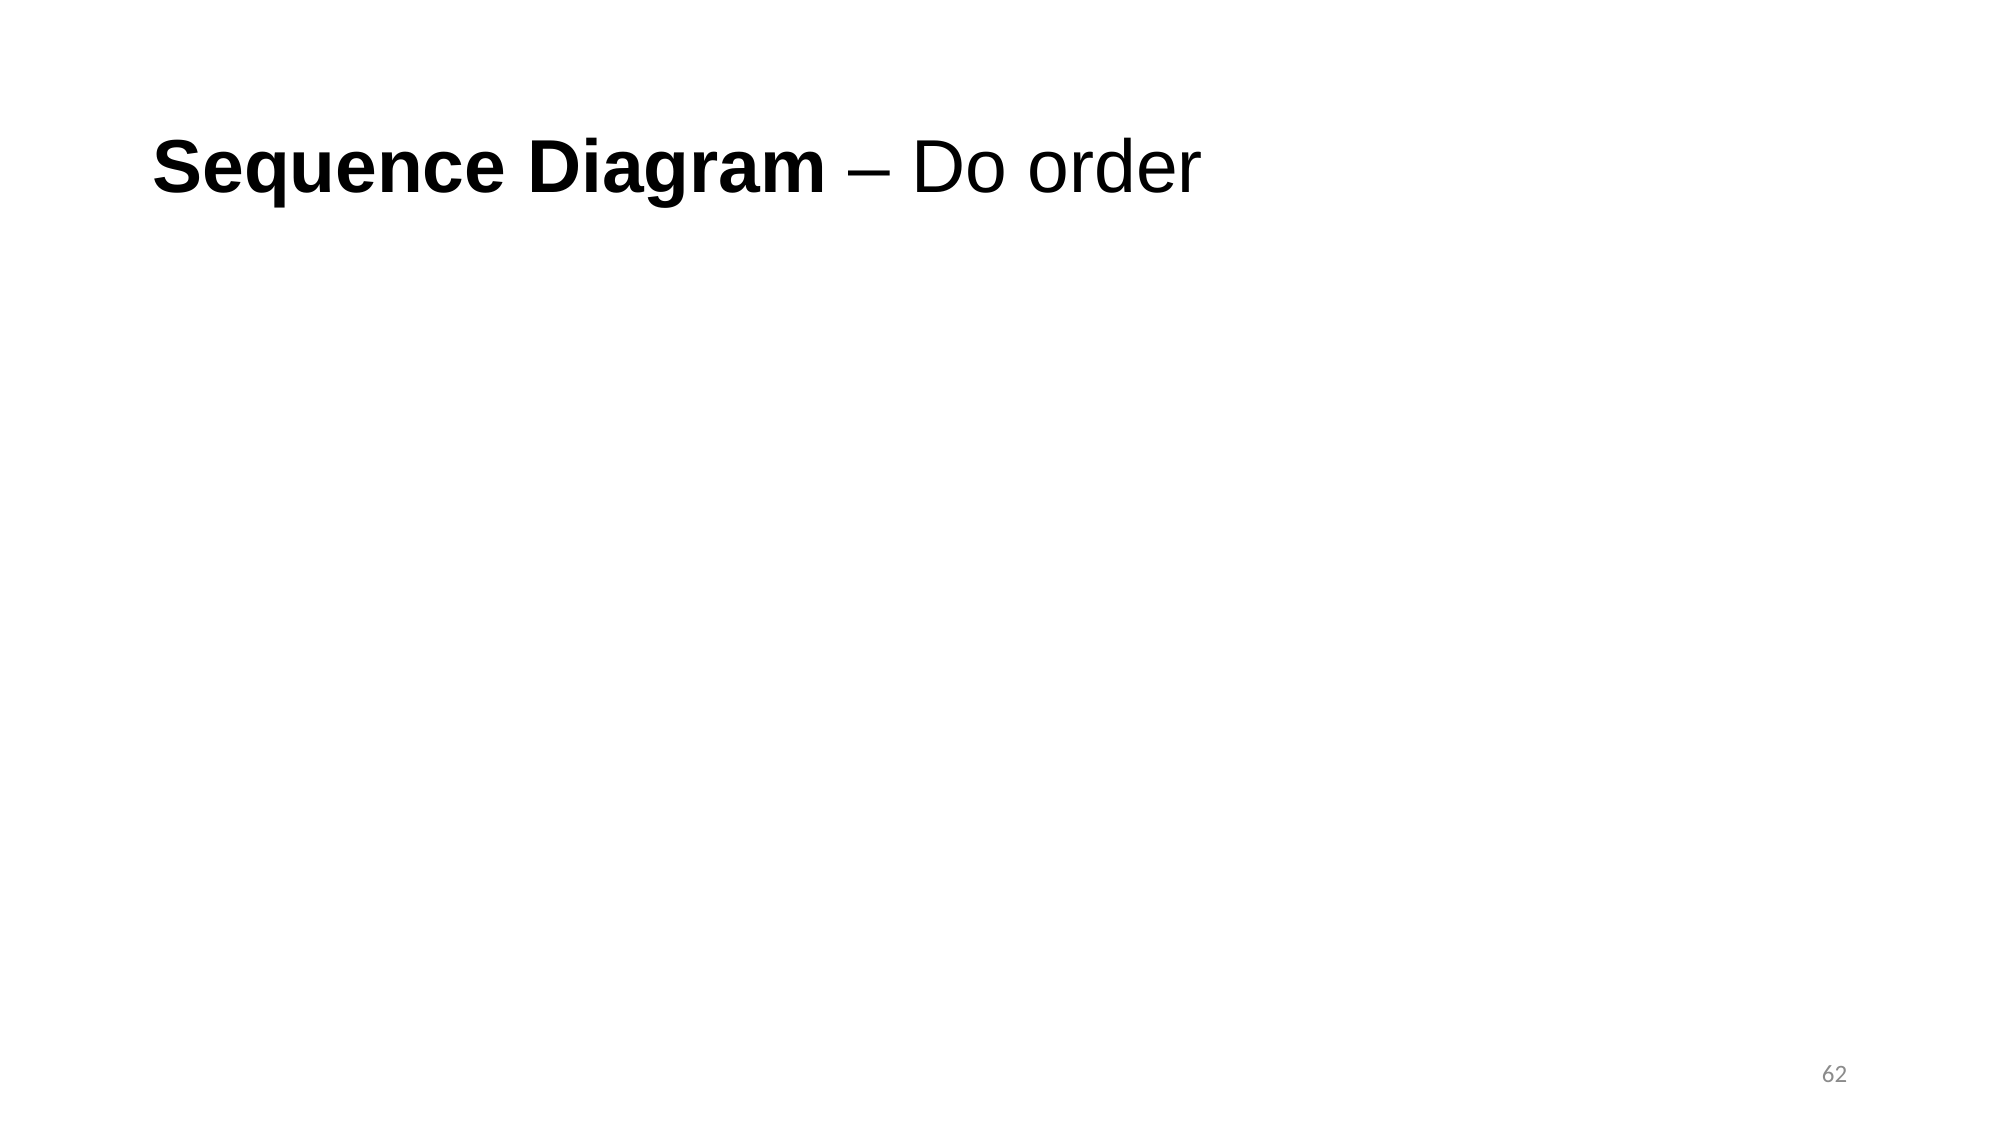

# Sequence Diagram – Do order

62